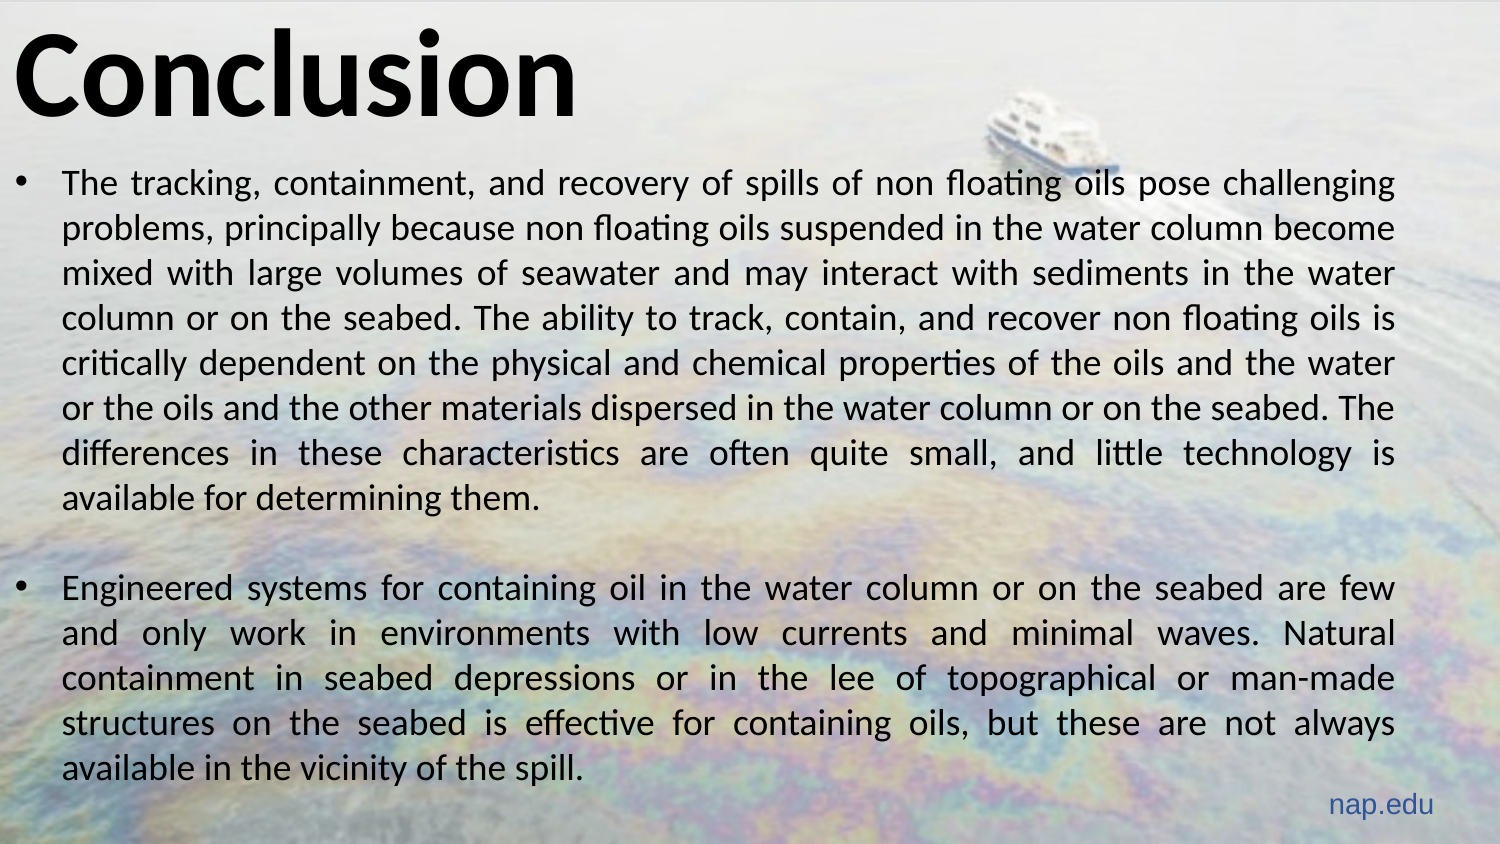

Conclusion
The tracking, containment, and recovery of spills of non floating oils pose challenging problems, principally because non floating oils suspended in the water column become mixed with large volumes of seawater and may interact with sediments in the water column or on the seabed. The ability to track, contain, and recover non floating oils is critically dependent on the physical and chemical properties of the oils and the water or the oils and the other materials dispersed in the water column or on the seabed. The differences in these characteristics are often quite small, and little technology is available for determining them.

Engineered systems for containing oil in the water column or on the seabed are few and only work in environments with low currents and minimal waves. Natural containment in seabed depressions or in the lee of topographical or man-made structures on the seabed is effective for containing oils, but these are not always available in the vicinity of the spill.
nap.edu